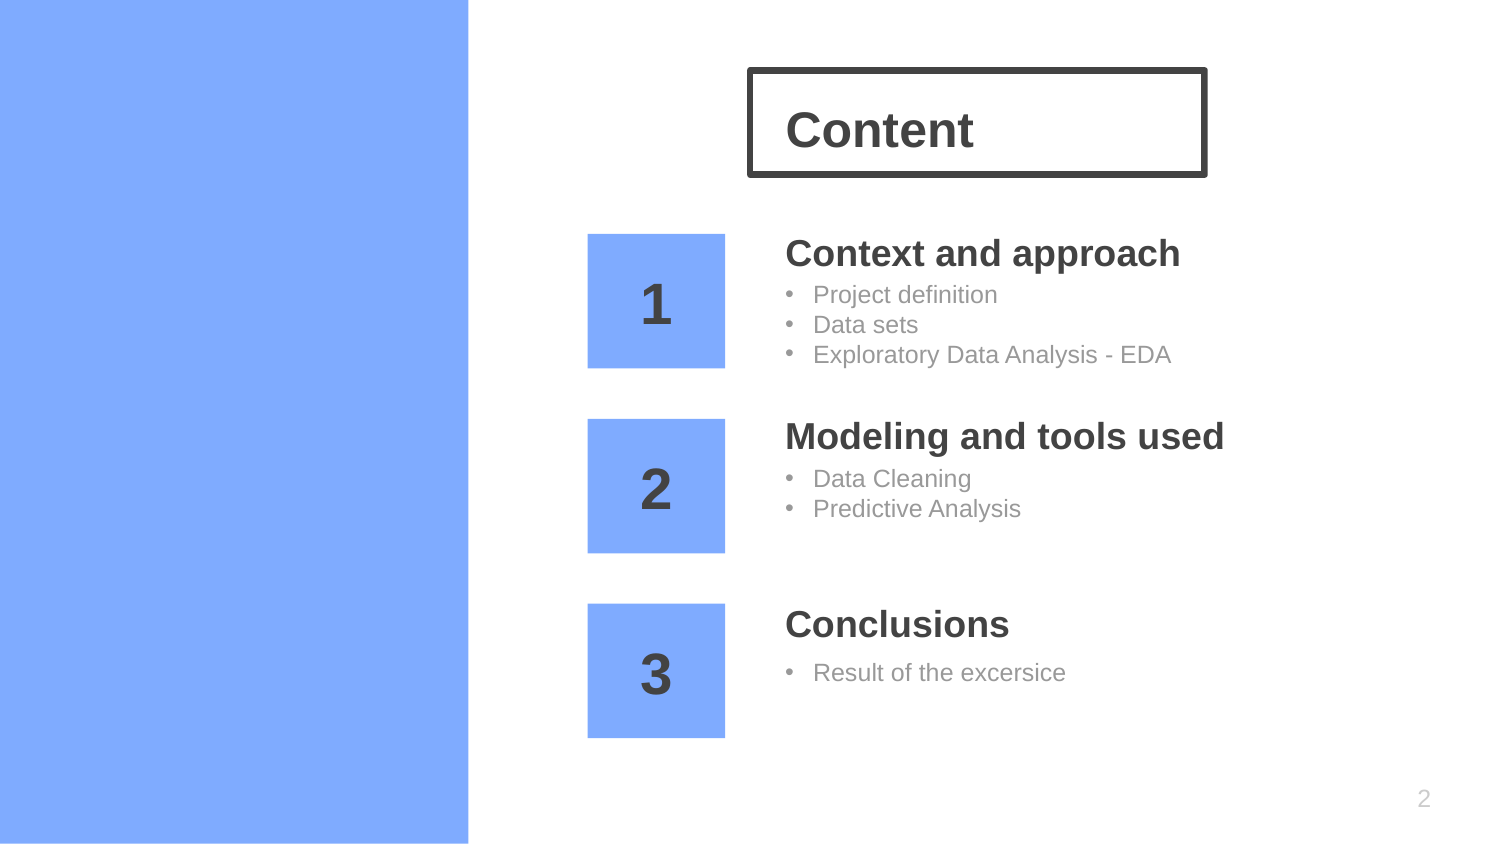

# Content
Context and approach
1
Project definition
Data sets
Exploratory Data Analysis - EDA
Modeling and tools used
2
Data Cleaning
Predictive Analysis
Conclusions
3
Result of the excersice
2